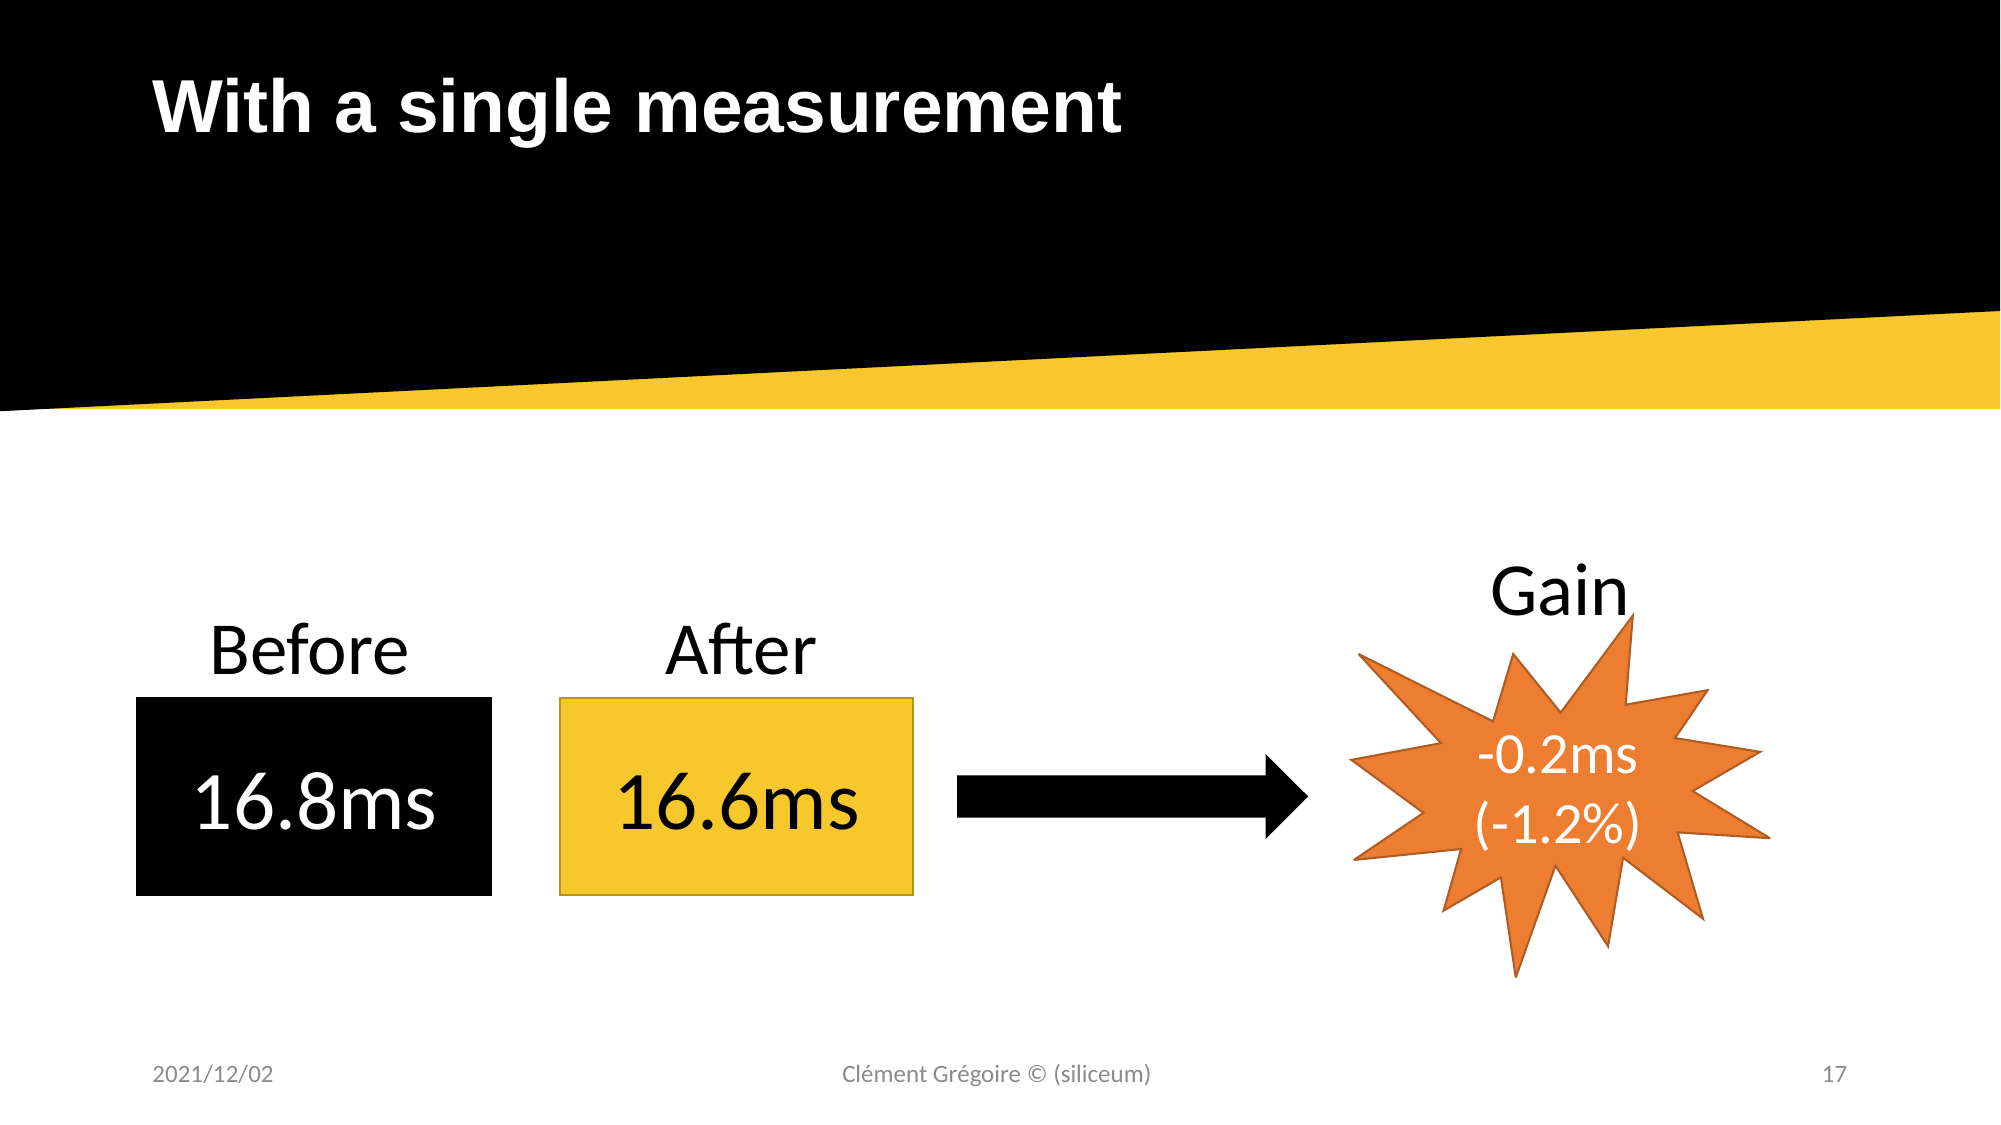

# With a single measurement

Gain
Before
After
-0.2ms (-1.2%)
16.8ms
16.6ms

2021/12/02
Clément Grégoire © (siliceum)
17